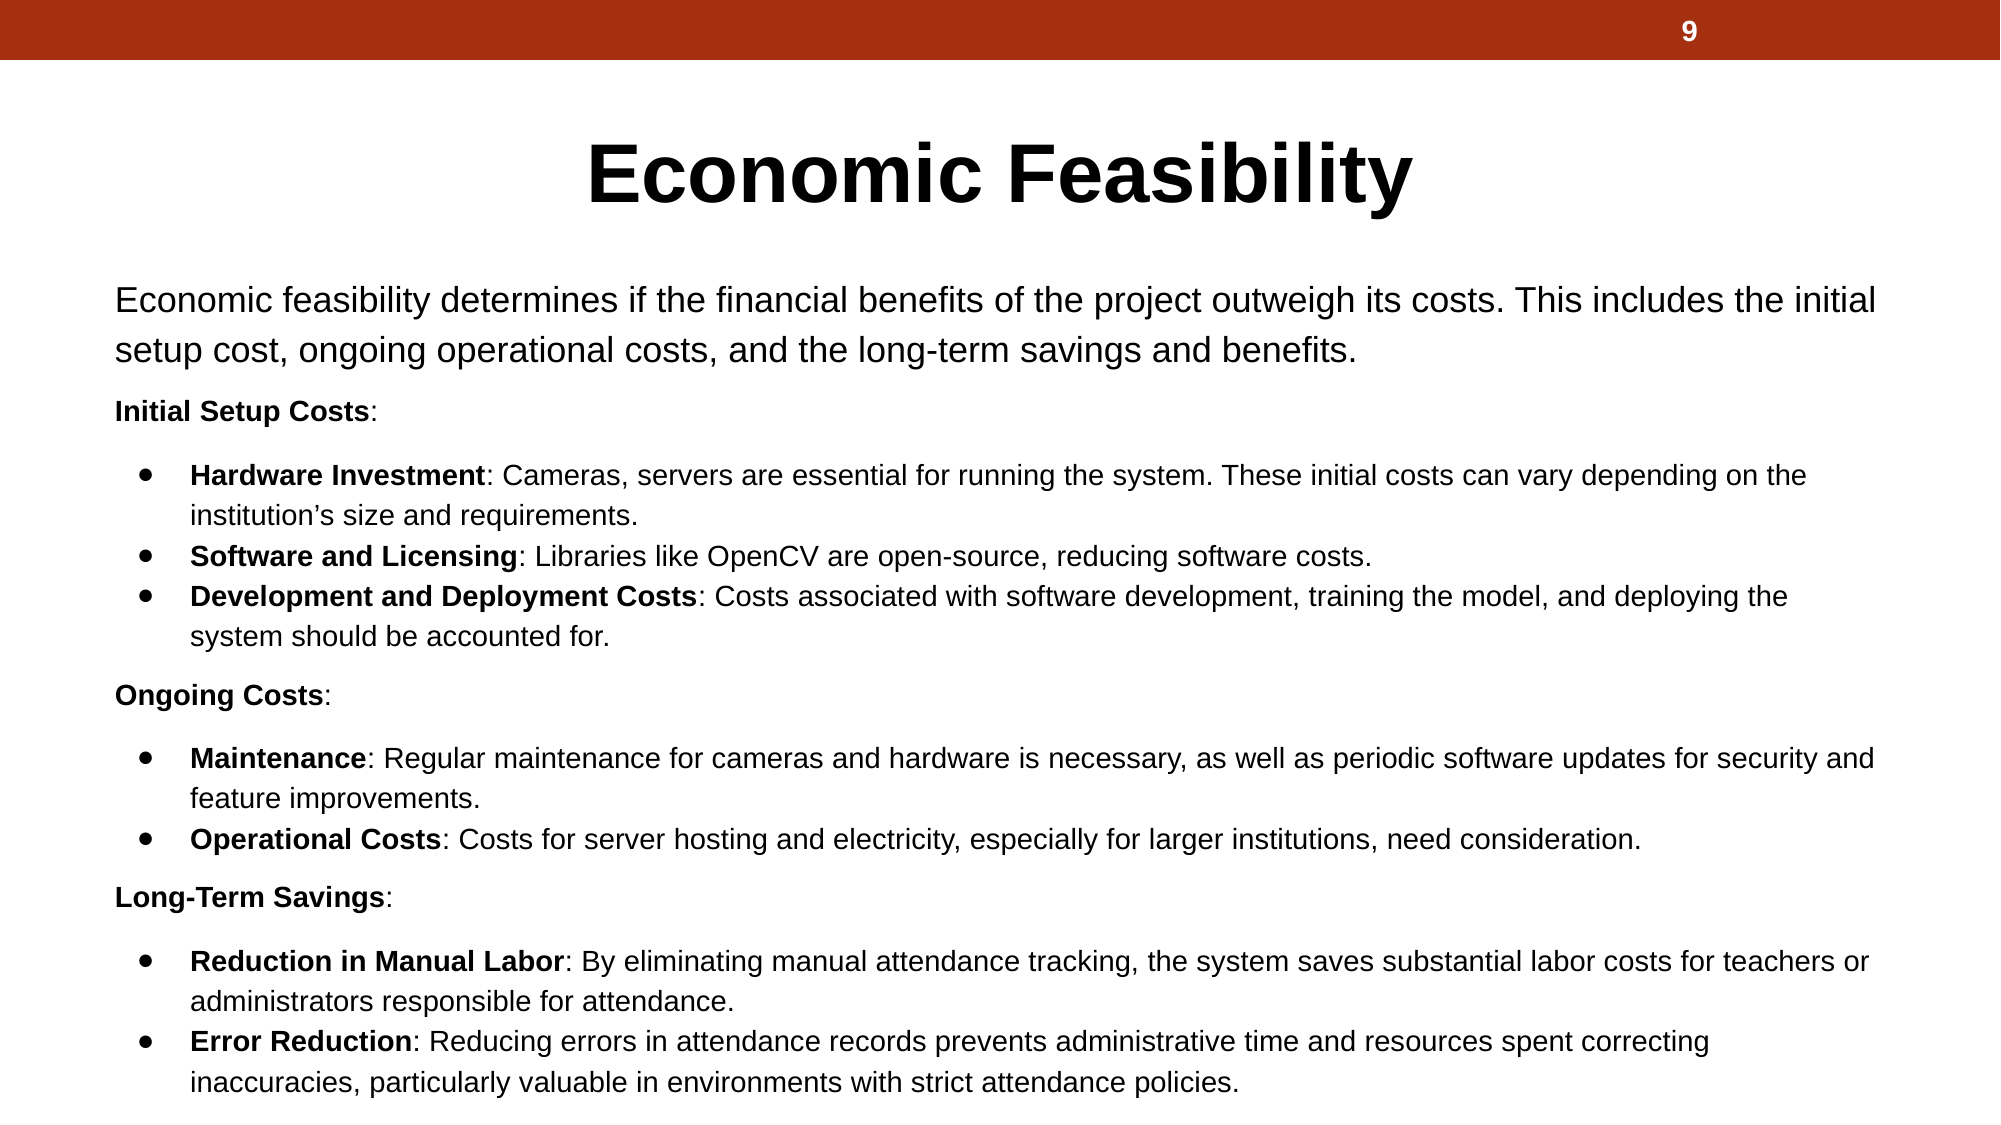

9
# Economic Feasibility
Economic feasibility determines if the financial benefits of the project outweigh its costs. This includes the initial setup cost, ongoing operational costs, and the long-term savings and benefits.
Initial Setup Costs:
Hardware Investment: Cameras, servers are essential for running the system. These initial costs can vary depending on the institution’s size and requirements.
Software and Licensing: Libraries like OpenCV are open-source, reducing software costs.
Development and Deployment Costs: Costs associated with software development, training the model, and deploying the system should be accounted for.
Ongoing Costs:
Maintenance: Regular maintenance for cameras and hardware is necessary, as well as periodic software updates for security and feature improvements.
Operational Costs: Costs for server hosting and electricity, especially for larger institutions, need consideration.
Long-Term Savings:
Reduction in Manual Labor: By eliminating manual attendance tracking, the system saves substantial labor costs for teachers or administrators responsible for attendance.
Error Reduction: Reducing errors in attendance records prevents administrative time and resources spent correcting inaccuracies, particularly valuable in environments with strict attendance policies.